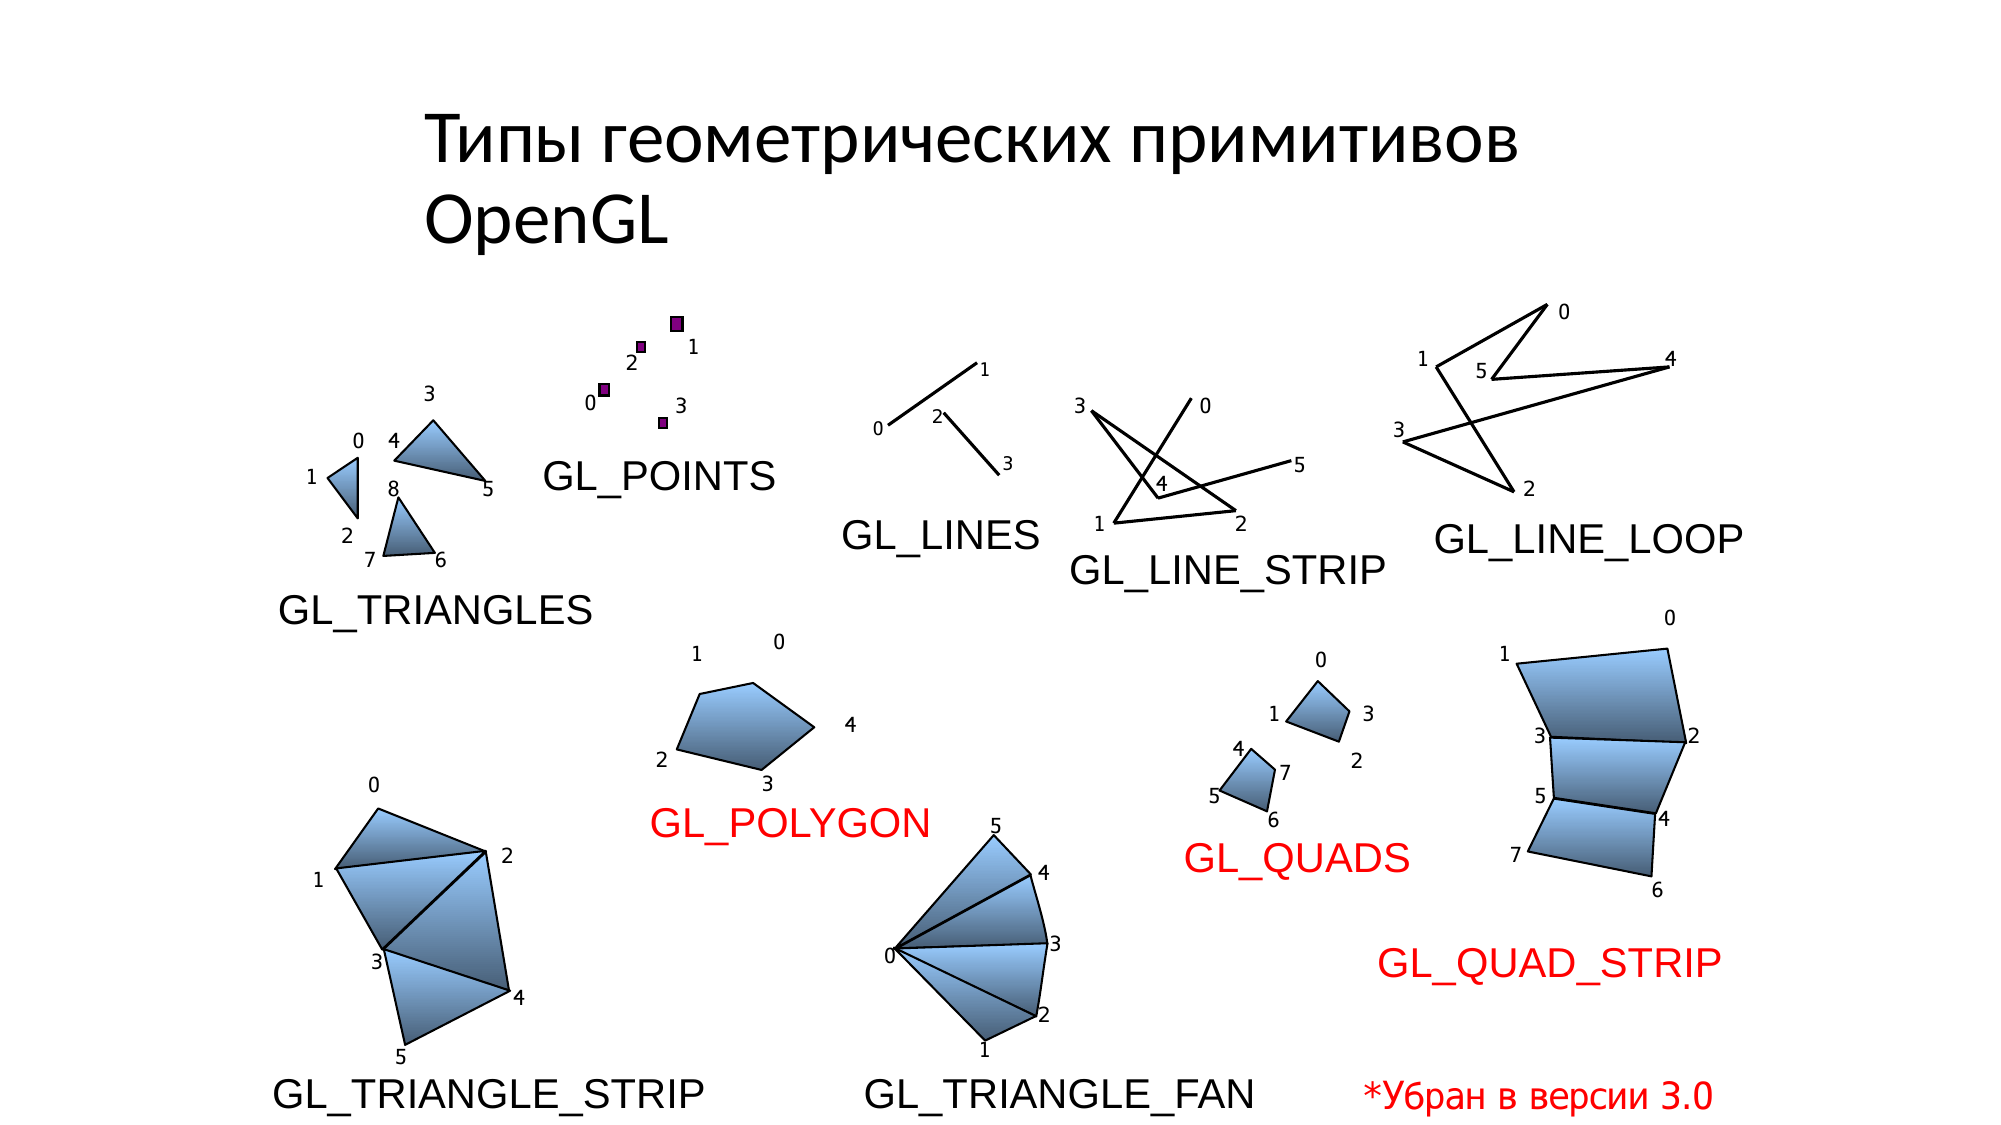

# Типы геометрических примитивов OpenGL
0

GL_LINE_LOOP

1
1
4
2

1
5

3
0

3
3
0
2

GL_LINE_STRIP
3
0

GL_TRIANGLES
0
4
GL_POINTS
5
3
1
4
8
5
2
GL_LINES
1
2
2
7
6
0
0
1
1
0

1
3
4
3
2
4

2
2

7
3
0
5
5
GL_POLYGON
4

6
5

GL_QUADS
7

2

4
1
6

3
GL_QUAD_STRIP
0
3

4
2
1
5
GL_TRIANGLE_STRIP
GL_TRIANGLE_FAN
*Убран в версии 3.0